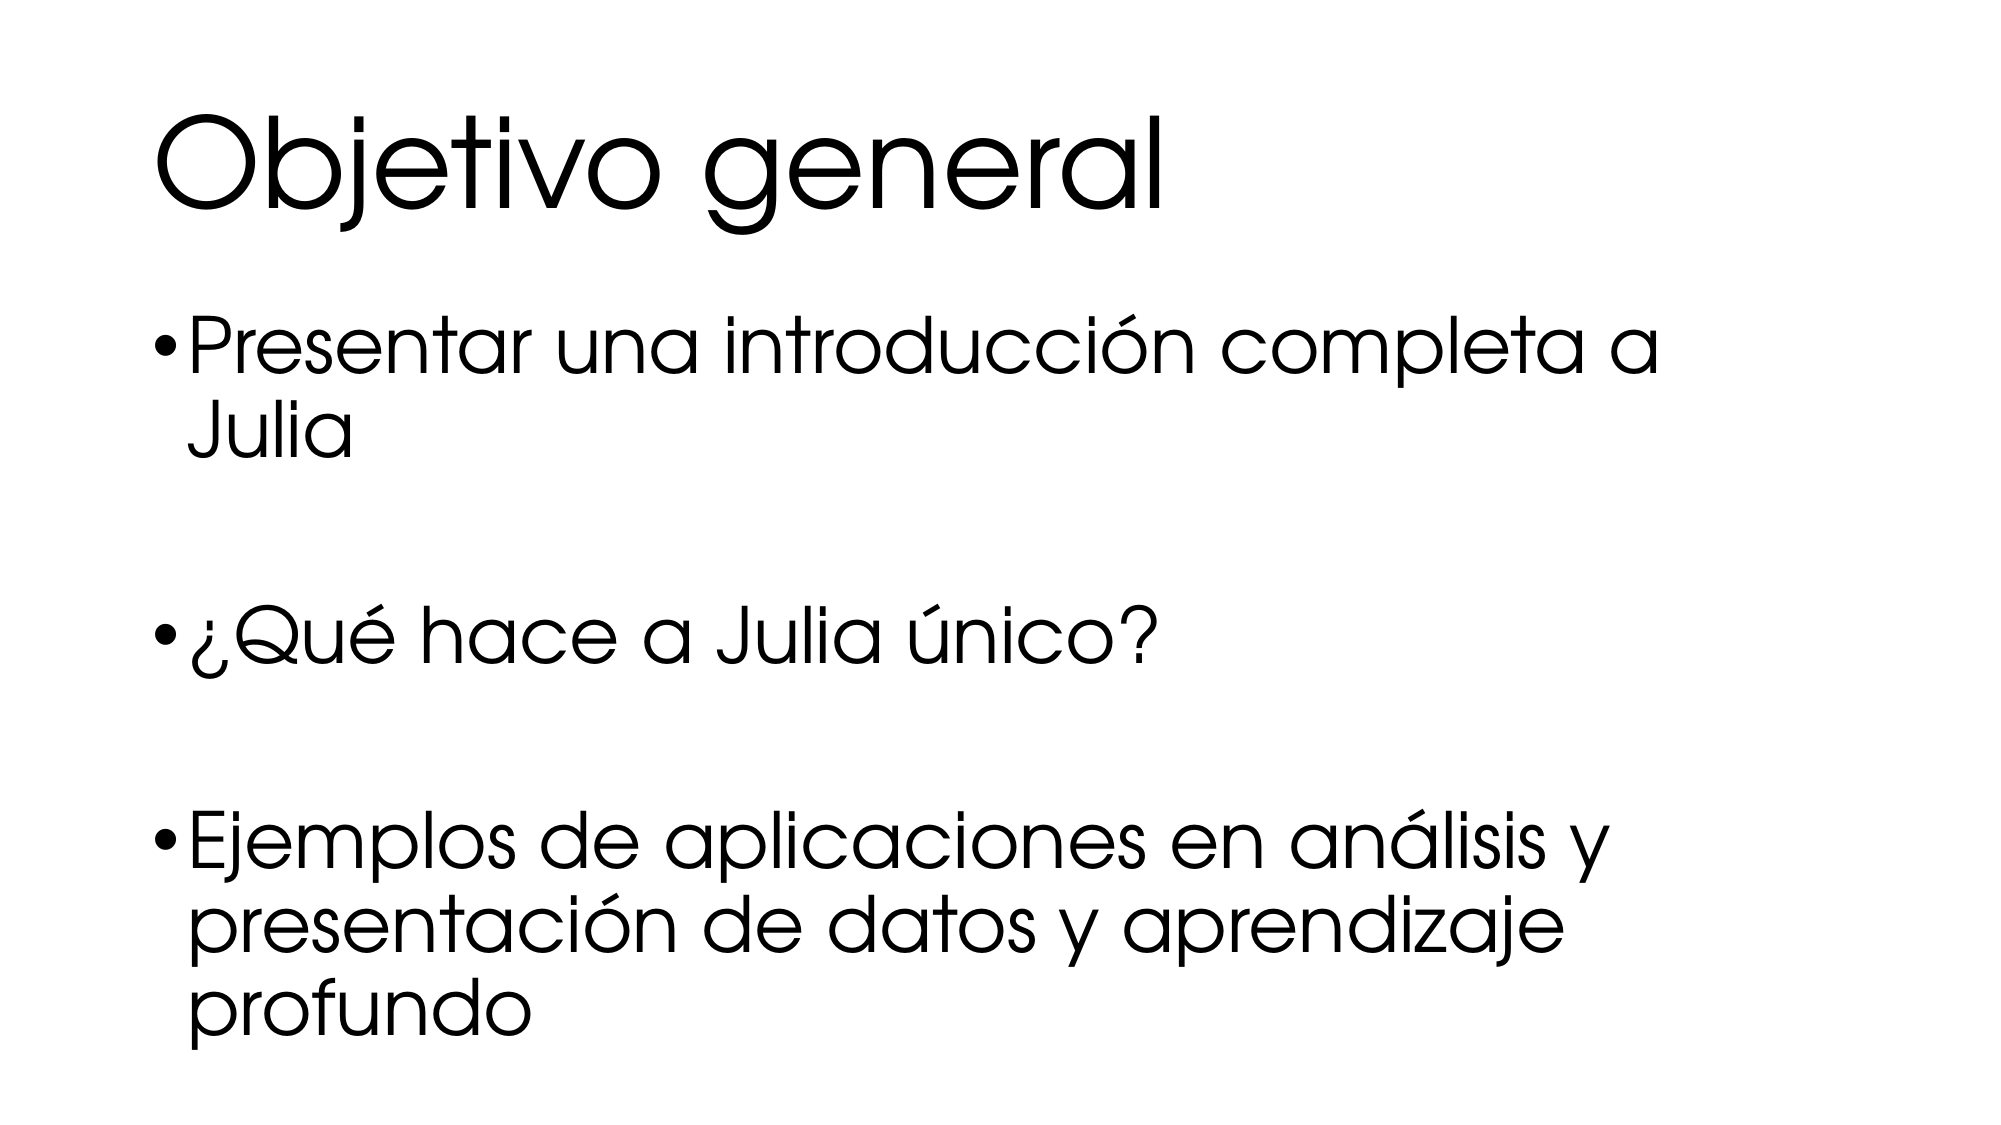

# Objetivo general
Presentar una introducción completa a Julia

¿Qué hace a Julia único?

Ejemplos de aplicaciones en análisis y presentación de datos y aprendizaje profundo